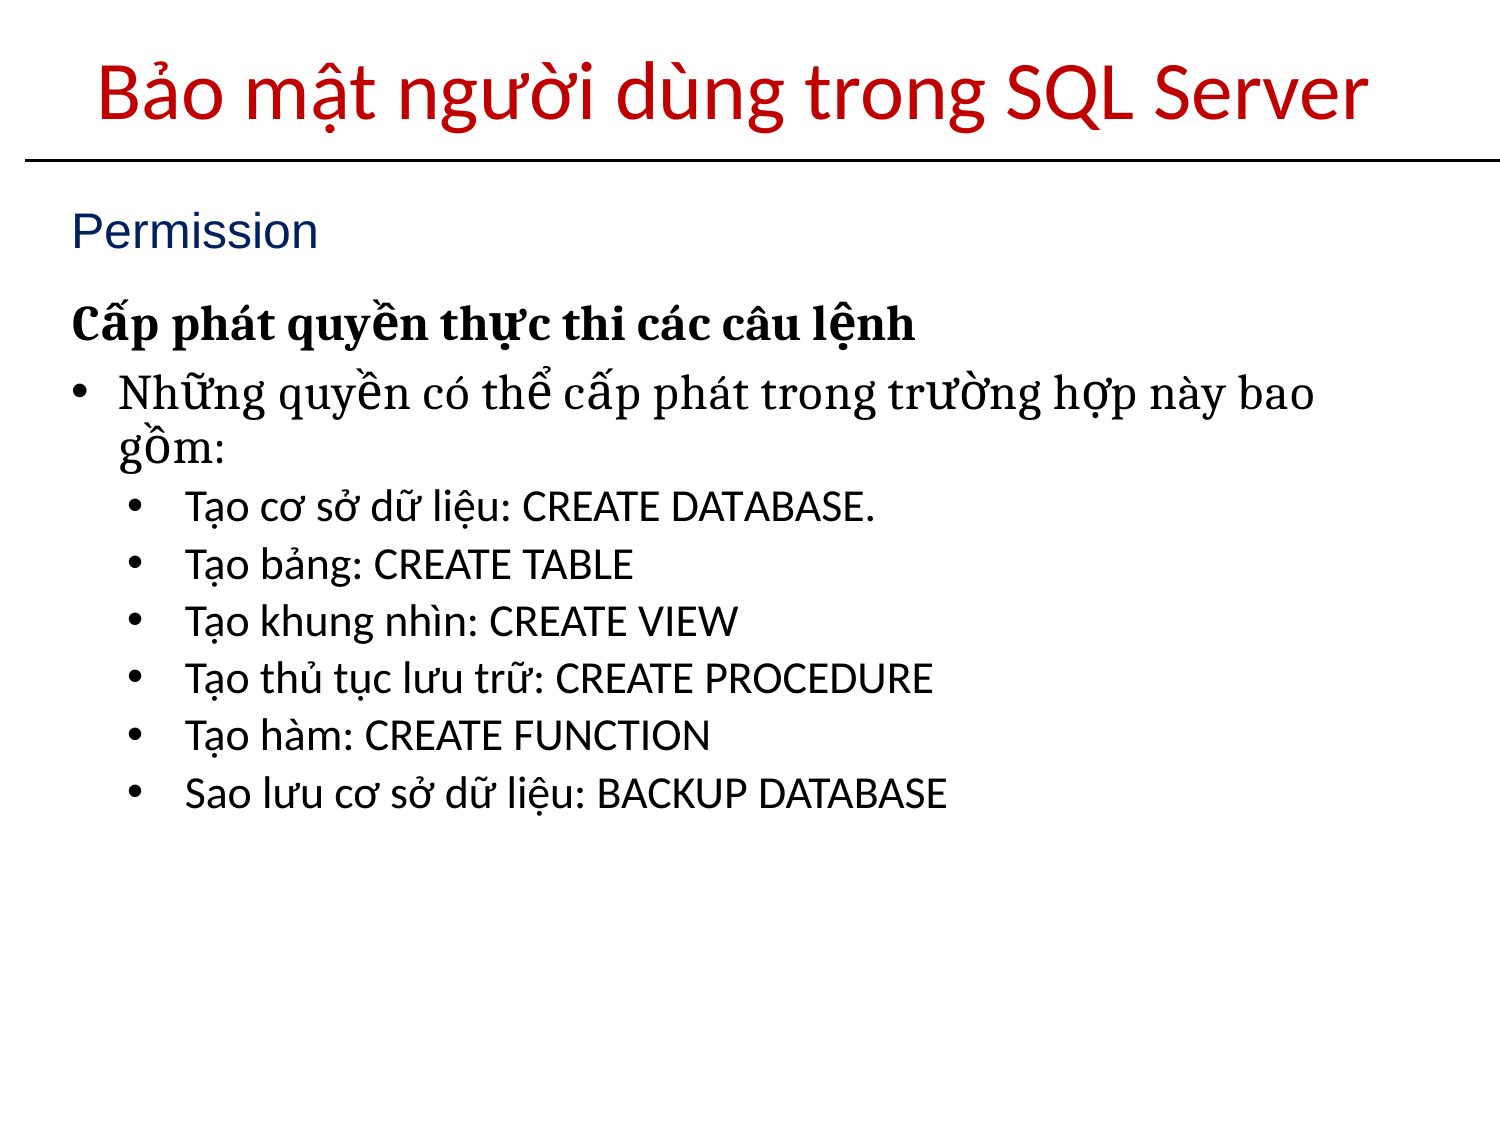

# Bảo mật người dùng trong SQL Server
Permission
Cấp phát quyền thực thi các câu lệnh
Những quyền có thể cấp phát trong trường hợp này bao gồm:
Tạo cơ sở dữ liệu: CREATE DATABASE.
Tạo bảng: CREATE TABLE
Tạo khung nhìn: CREATE VIEW
Tạo thủ tục lưu trữ: CREATE PROCEDURE
Tạo hàm: CREATE FUNCTION
Sao lưu cơ sở dữ liệu: BACKUP DATABASE